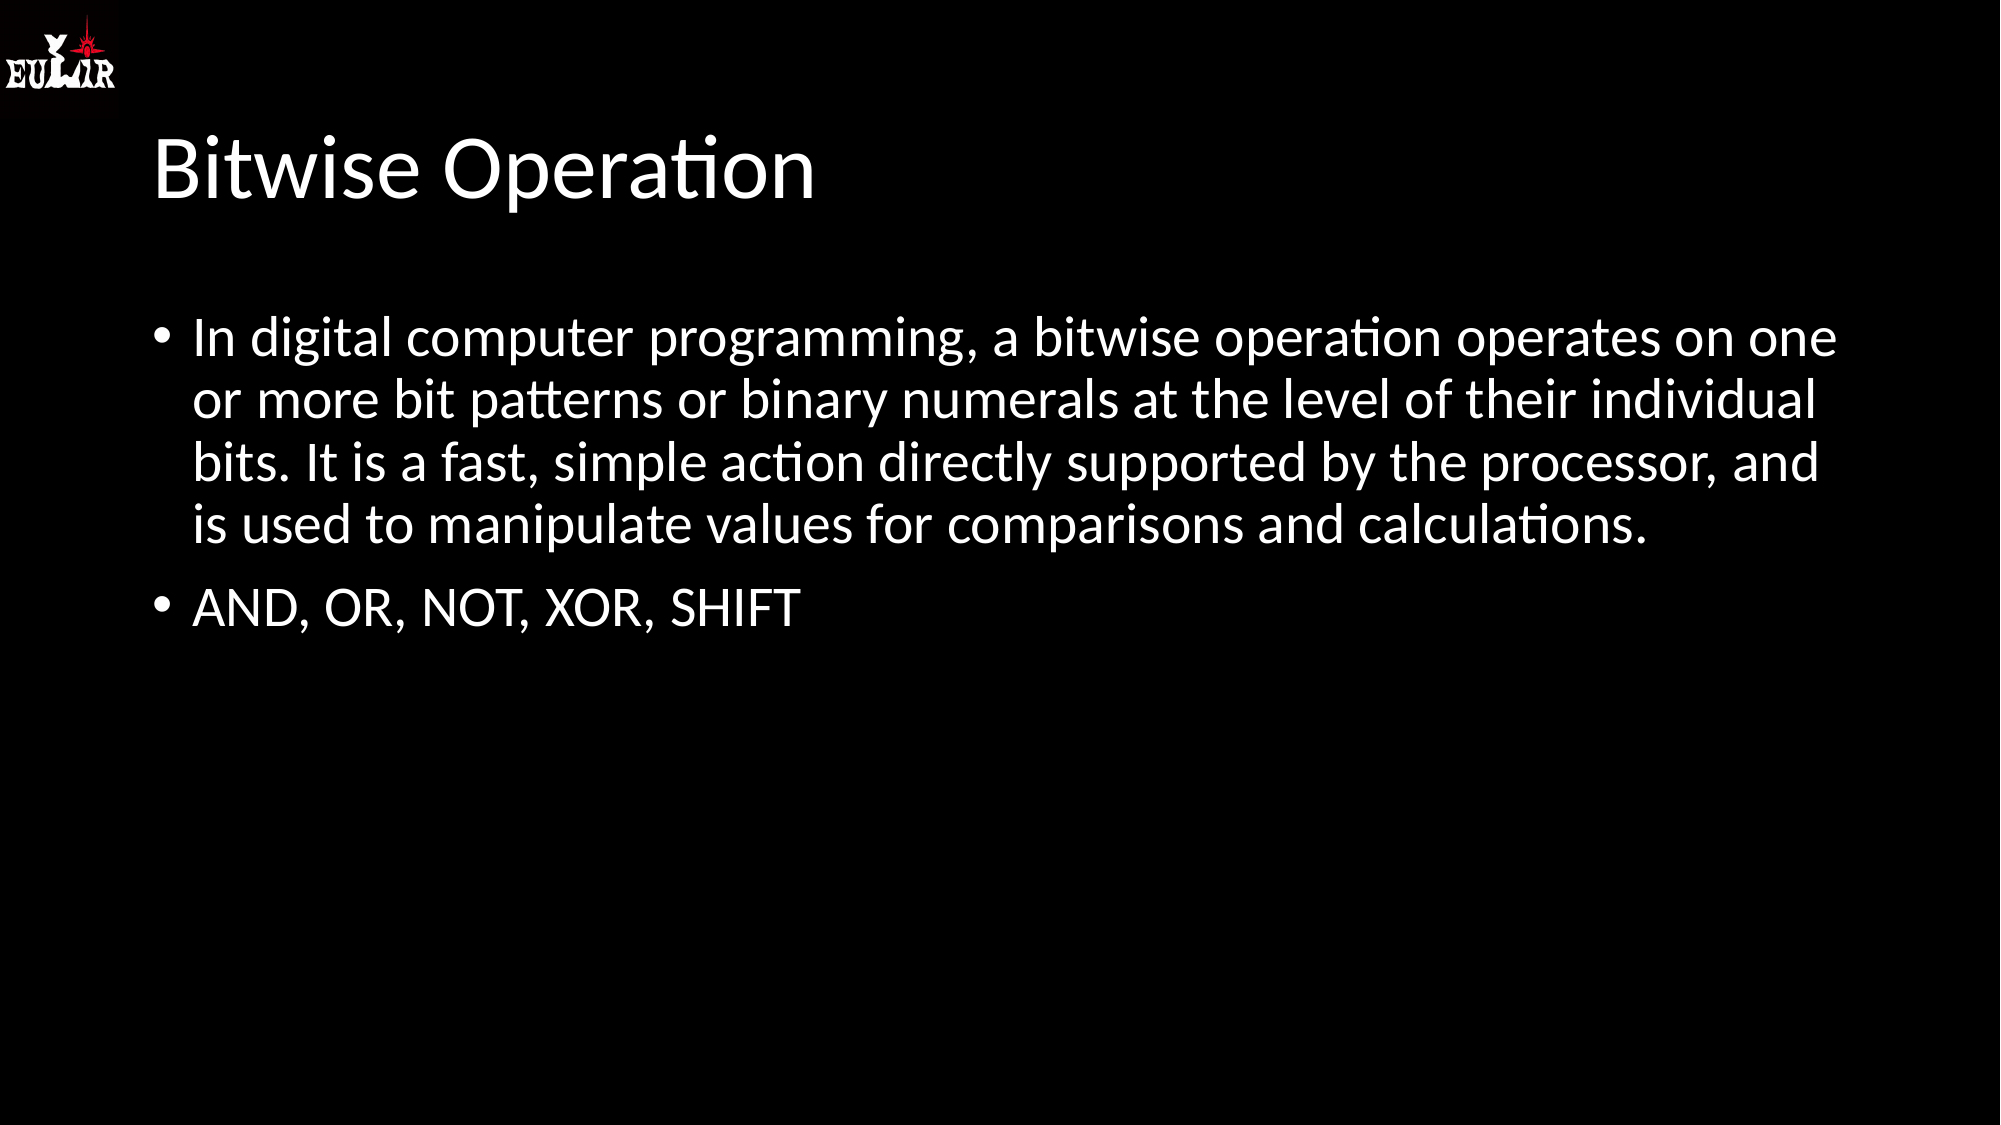

# Bitwise Operation
In digital computer programming, a bitwise operation operates on one or more bit patterns or binary numerals at the level of their individual bits. It is a fast, simple action directly supported by the processor, and is used to manipulate values for comparisons and calculations.
AND, OR, NOT, XOR, SHIFT